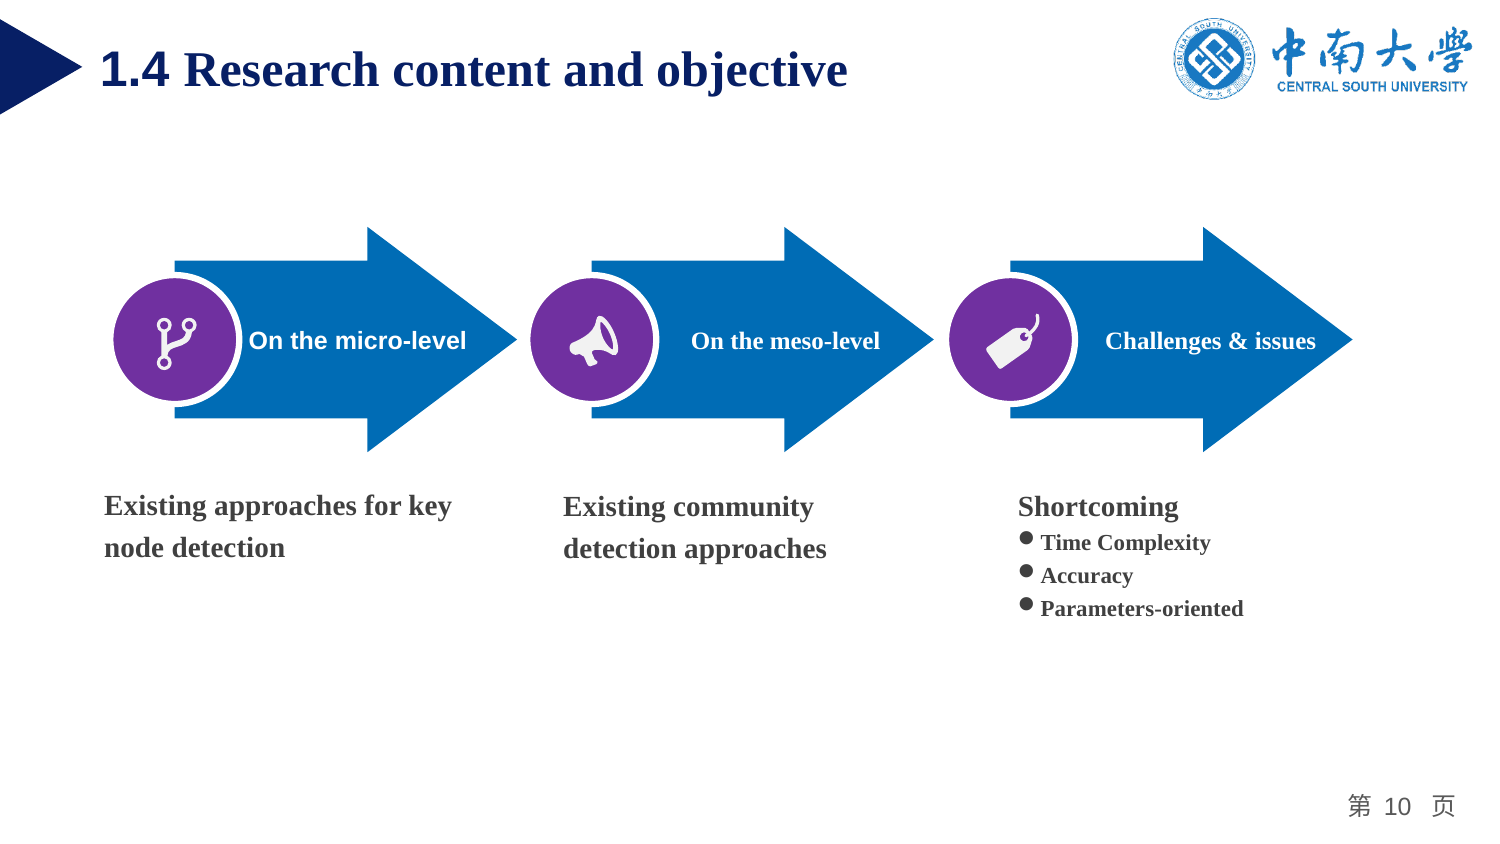

1.4 Research content and objective

On the micro-level
On the meso-level
Challenges & issues

Existing approaches for key node detection
Existing community detection approaches
Shortcoming
Time Complexity
Accuracy
Parameters-oriented